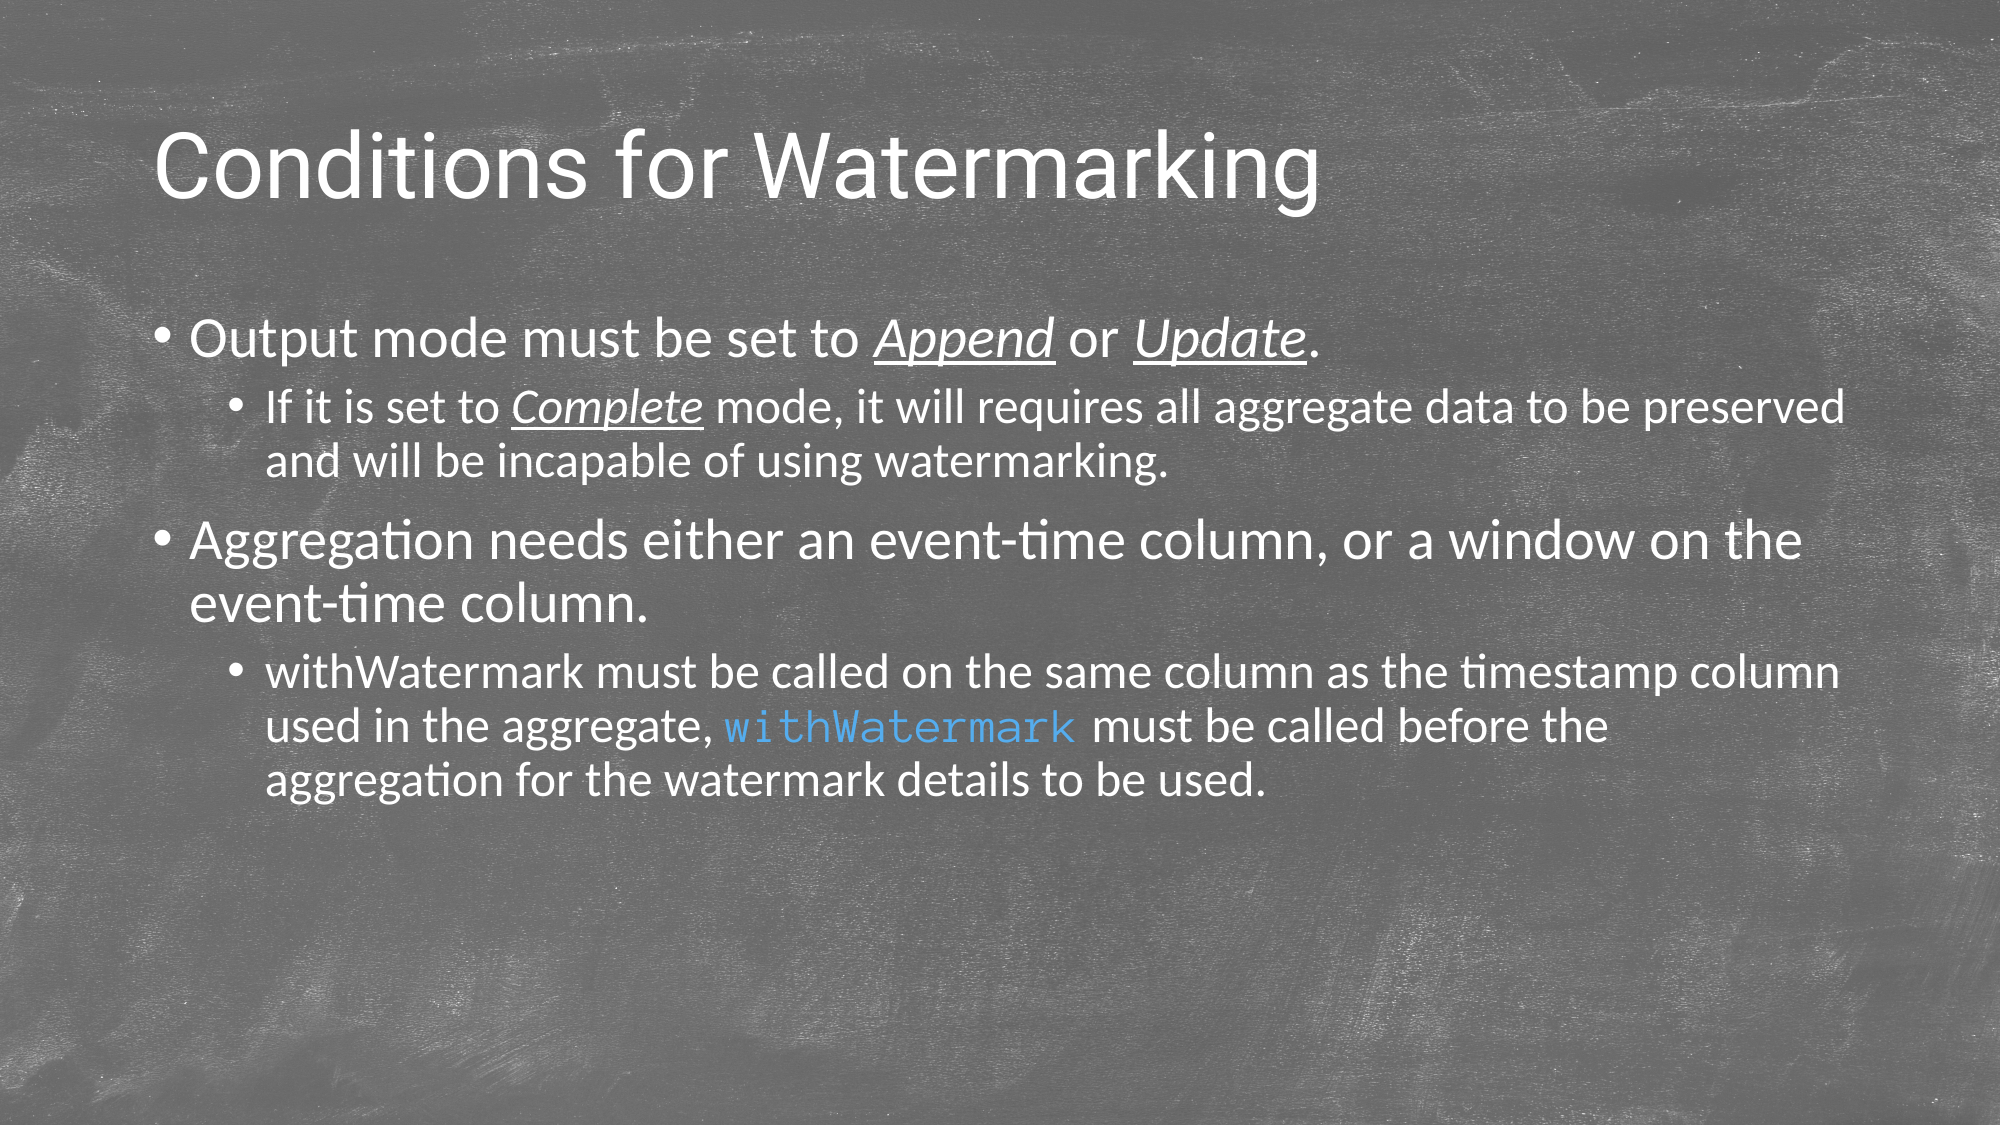

# Conditions for Watermarking
Output mode must be set to Append or Update.
If it is set to Complete mode, it will requires all aggregate data to be preserved and will be incapable of using watermarking.
Aggregation needs either an event-time column, or a window on the event-time column.
withWatermark must be called on the same column as the timestamp column used in the aggregate, withWatermark must be called before the aggregation for the watermark details to be used.